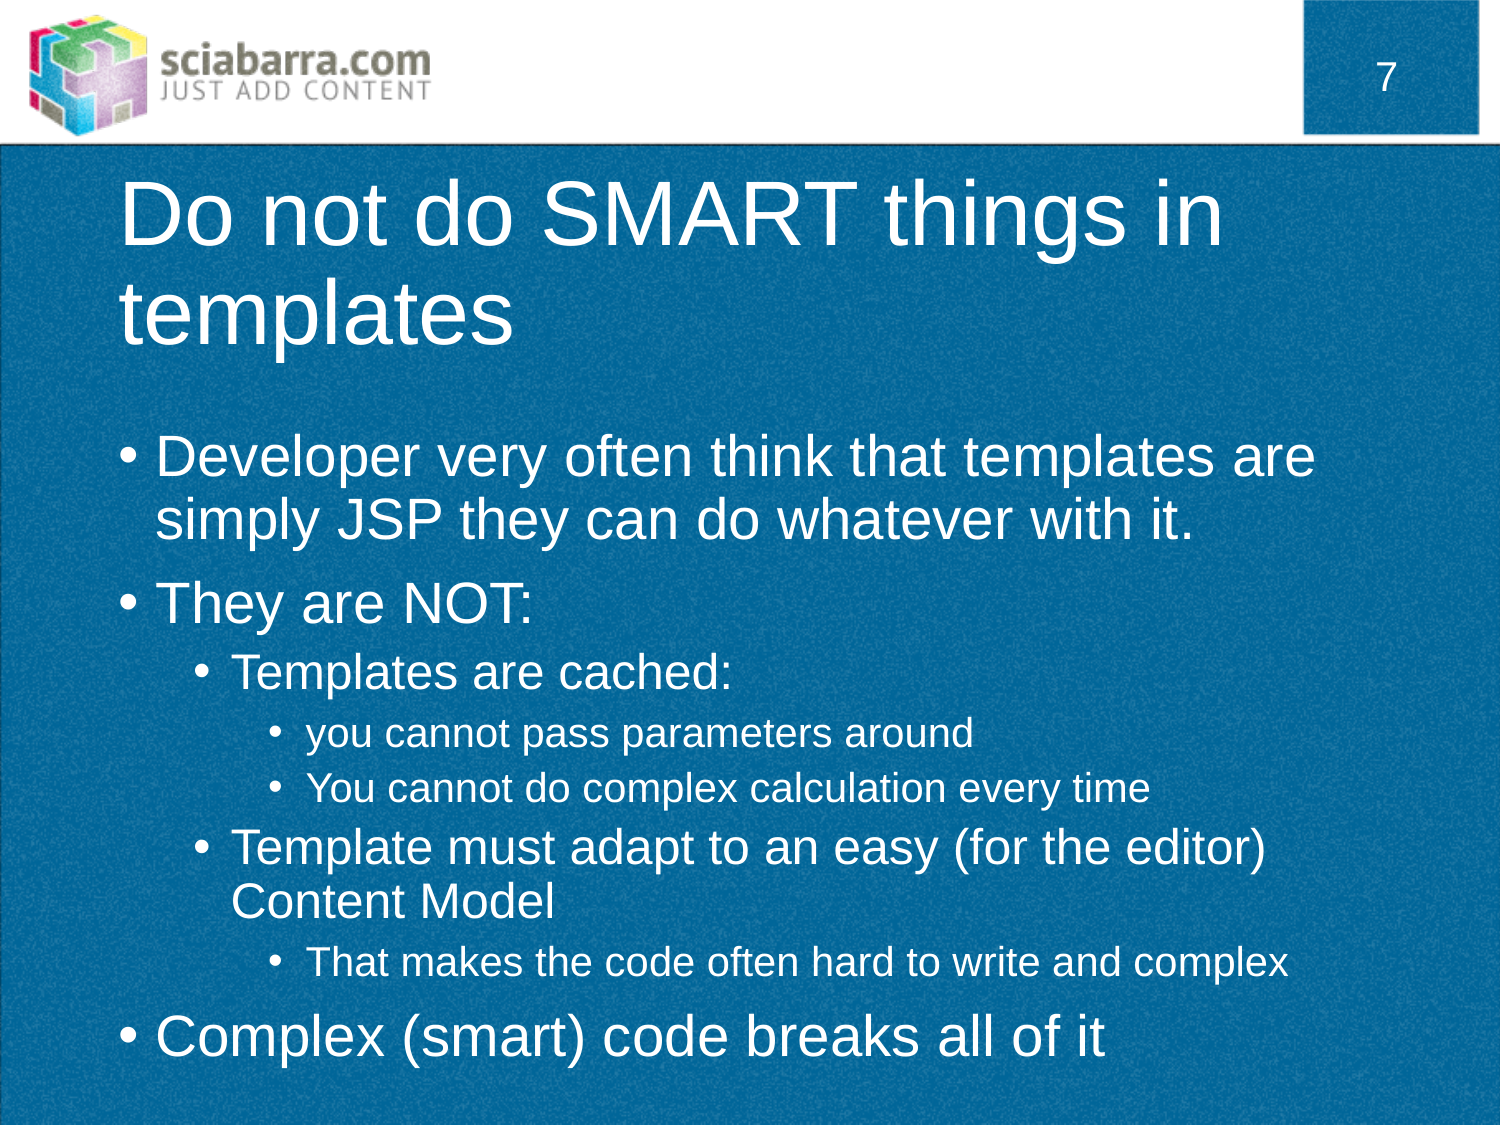

7
# Do not do SMART things in templates
Developer very often think that templates are simply JSP they can do whatever with it.
They are NOT:
Templates are cached:
you cannot pass parameters around
You cannot do complex calculation every time
Template must adapt to an easy (for the editor) Content Model
That makes the code often hard to write and complex
Complex (smart) code breaks all of it